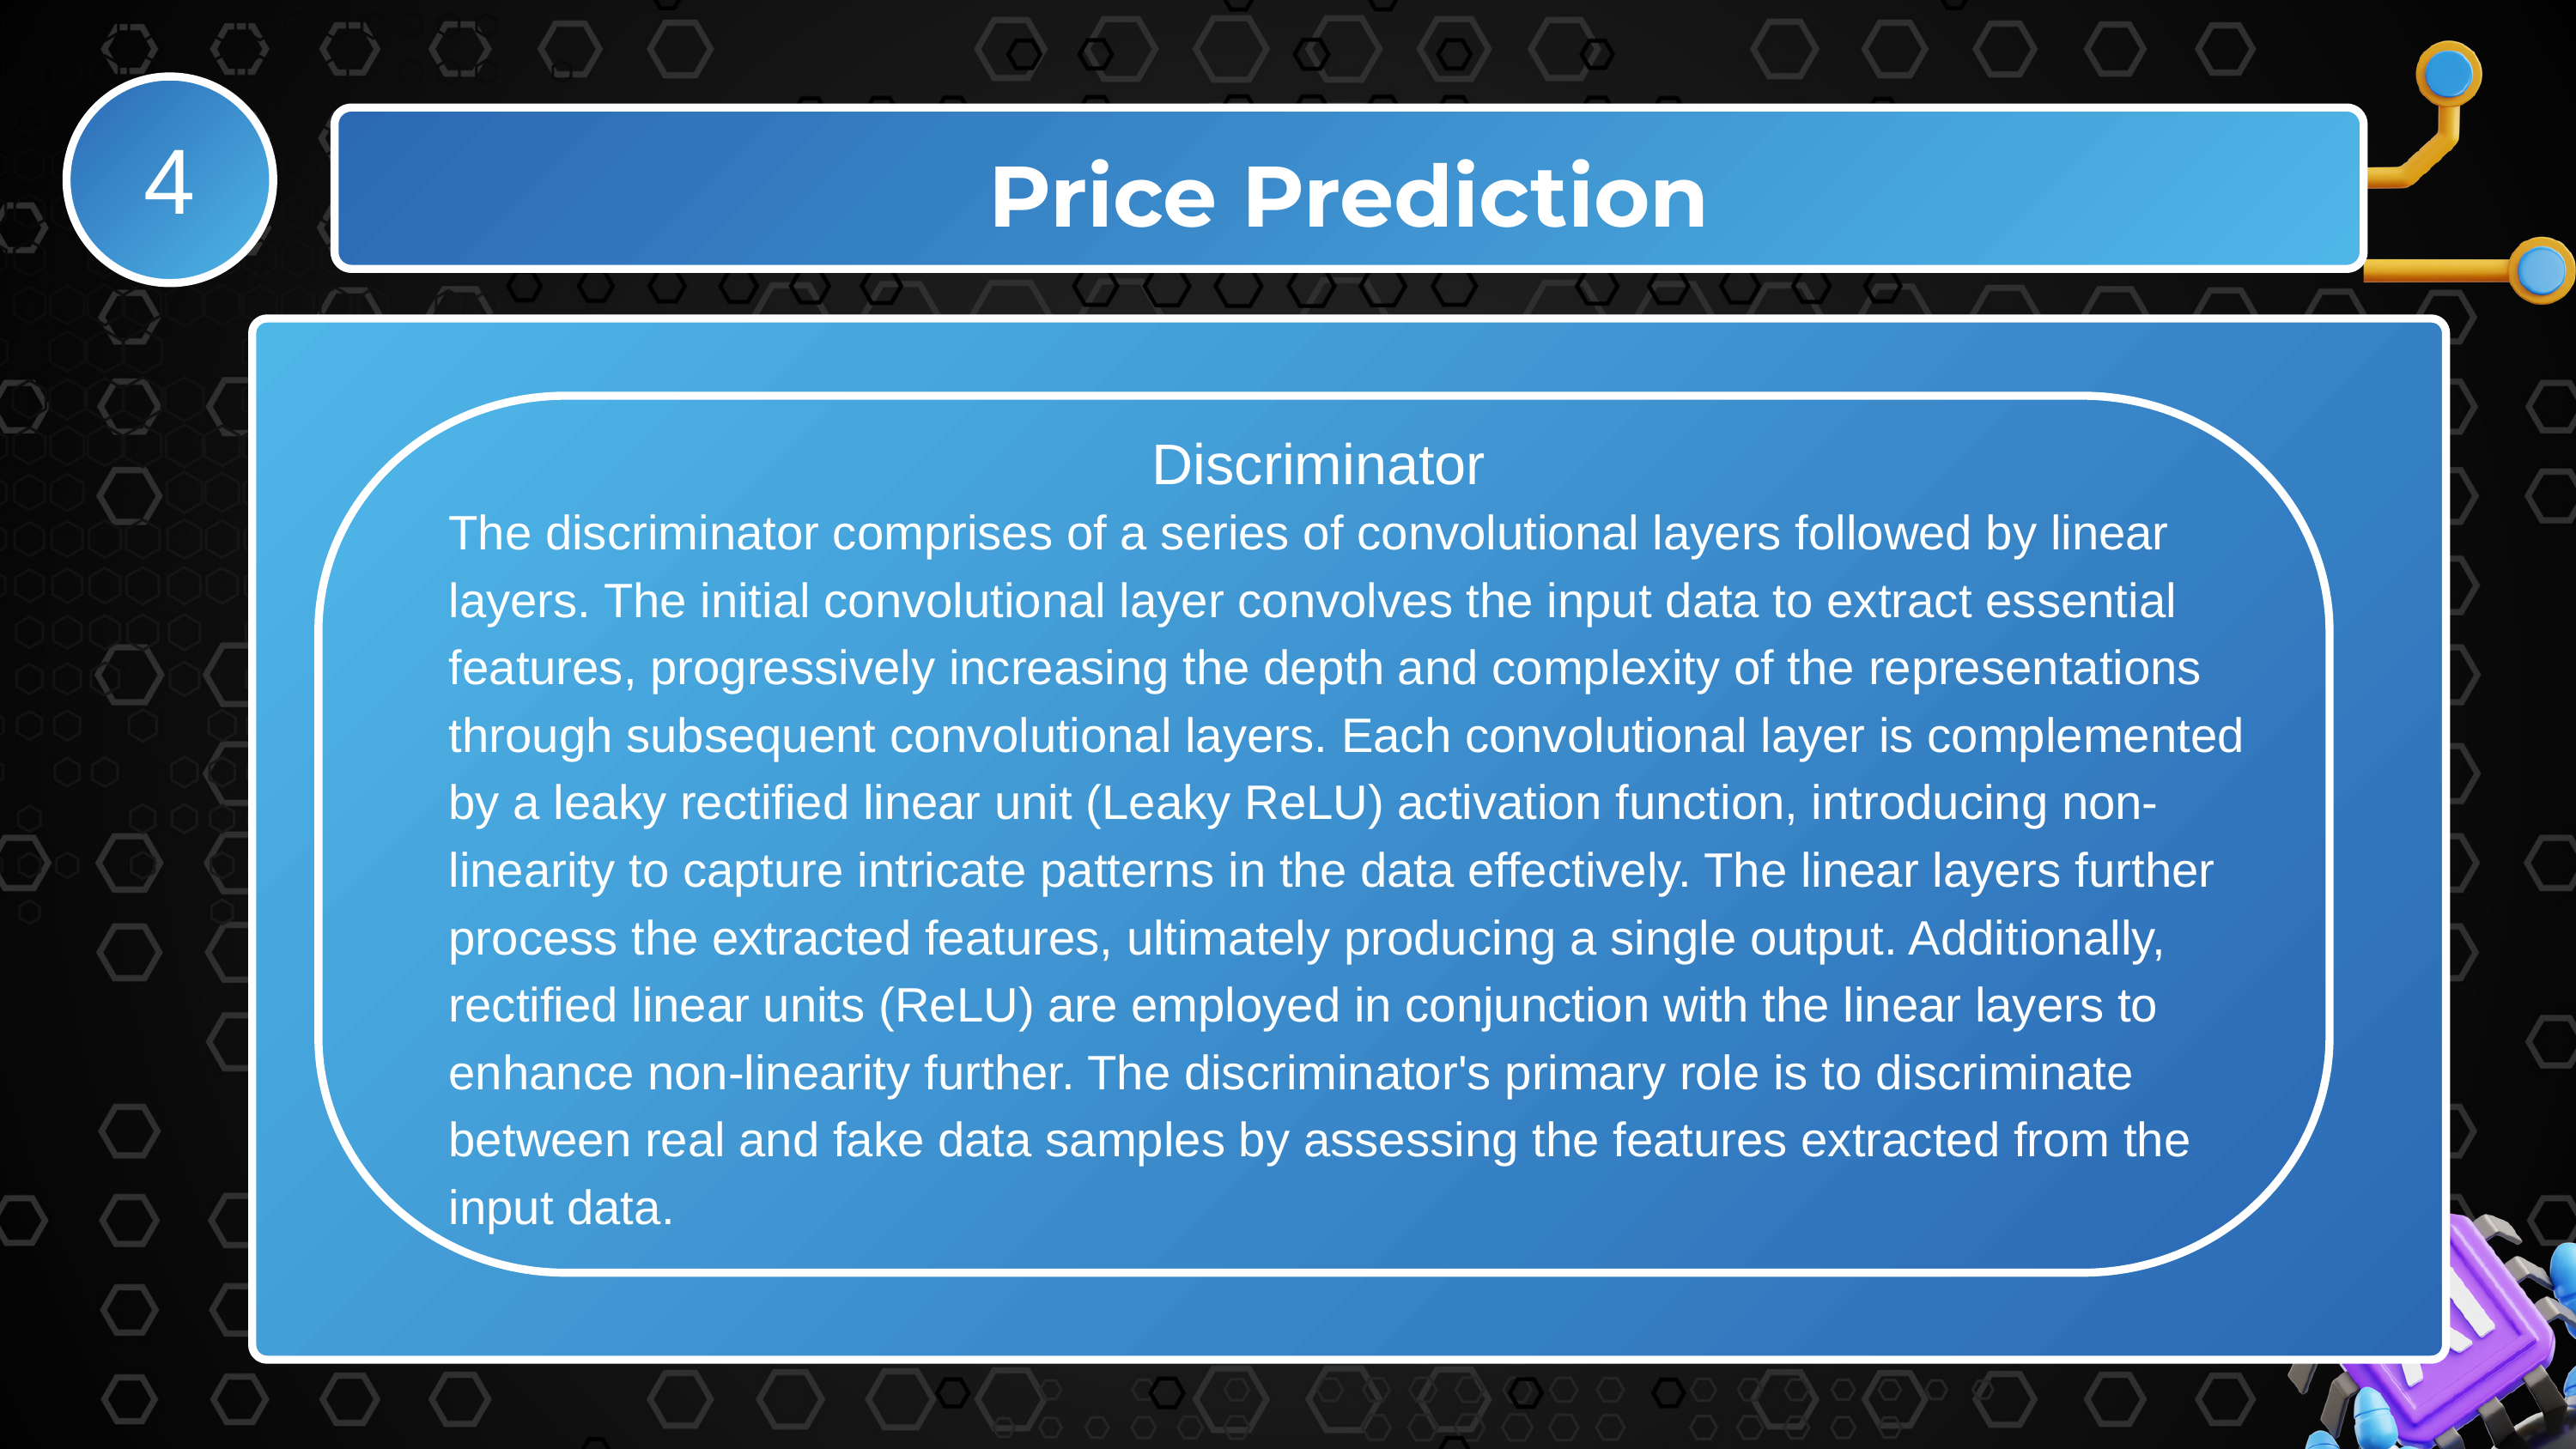

4

Price Prediction

Discriminator

The discriminator comprises of a series of convolutional layers followed by linear layers. The initial convolutional layer convolves the input data to extract essential features, progressively increasing the depth and complexity of the representations through subsequent convolutional layers. Each convolutional layer is complemented by a leaky rectified linear unit (Leaky ReLU) activation function, introducing non-linearity to capture intricate patterns in the data effectively. The linear layers further process the extracted features, ultimately producing a single output. Additionally, rectified linear units (ReLU) are employed in conjunction with the linear layers to enhance non-linearity further. The discriminator's primary role is to discriminate between real and fake data samples by assessing the features extracted from the input data.

Discriminator
o

Adversarial Training
Erosion 2